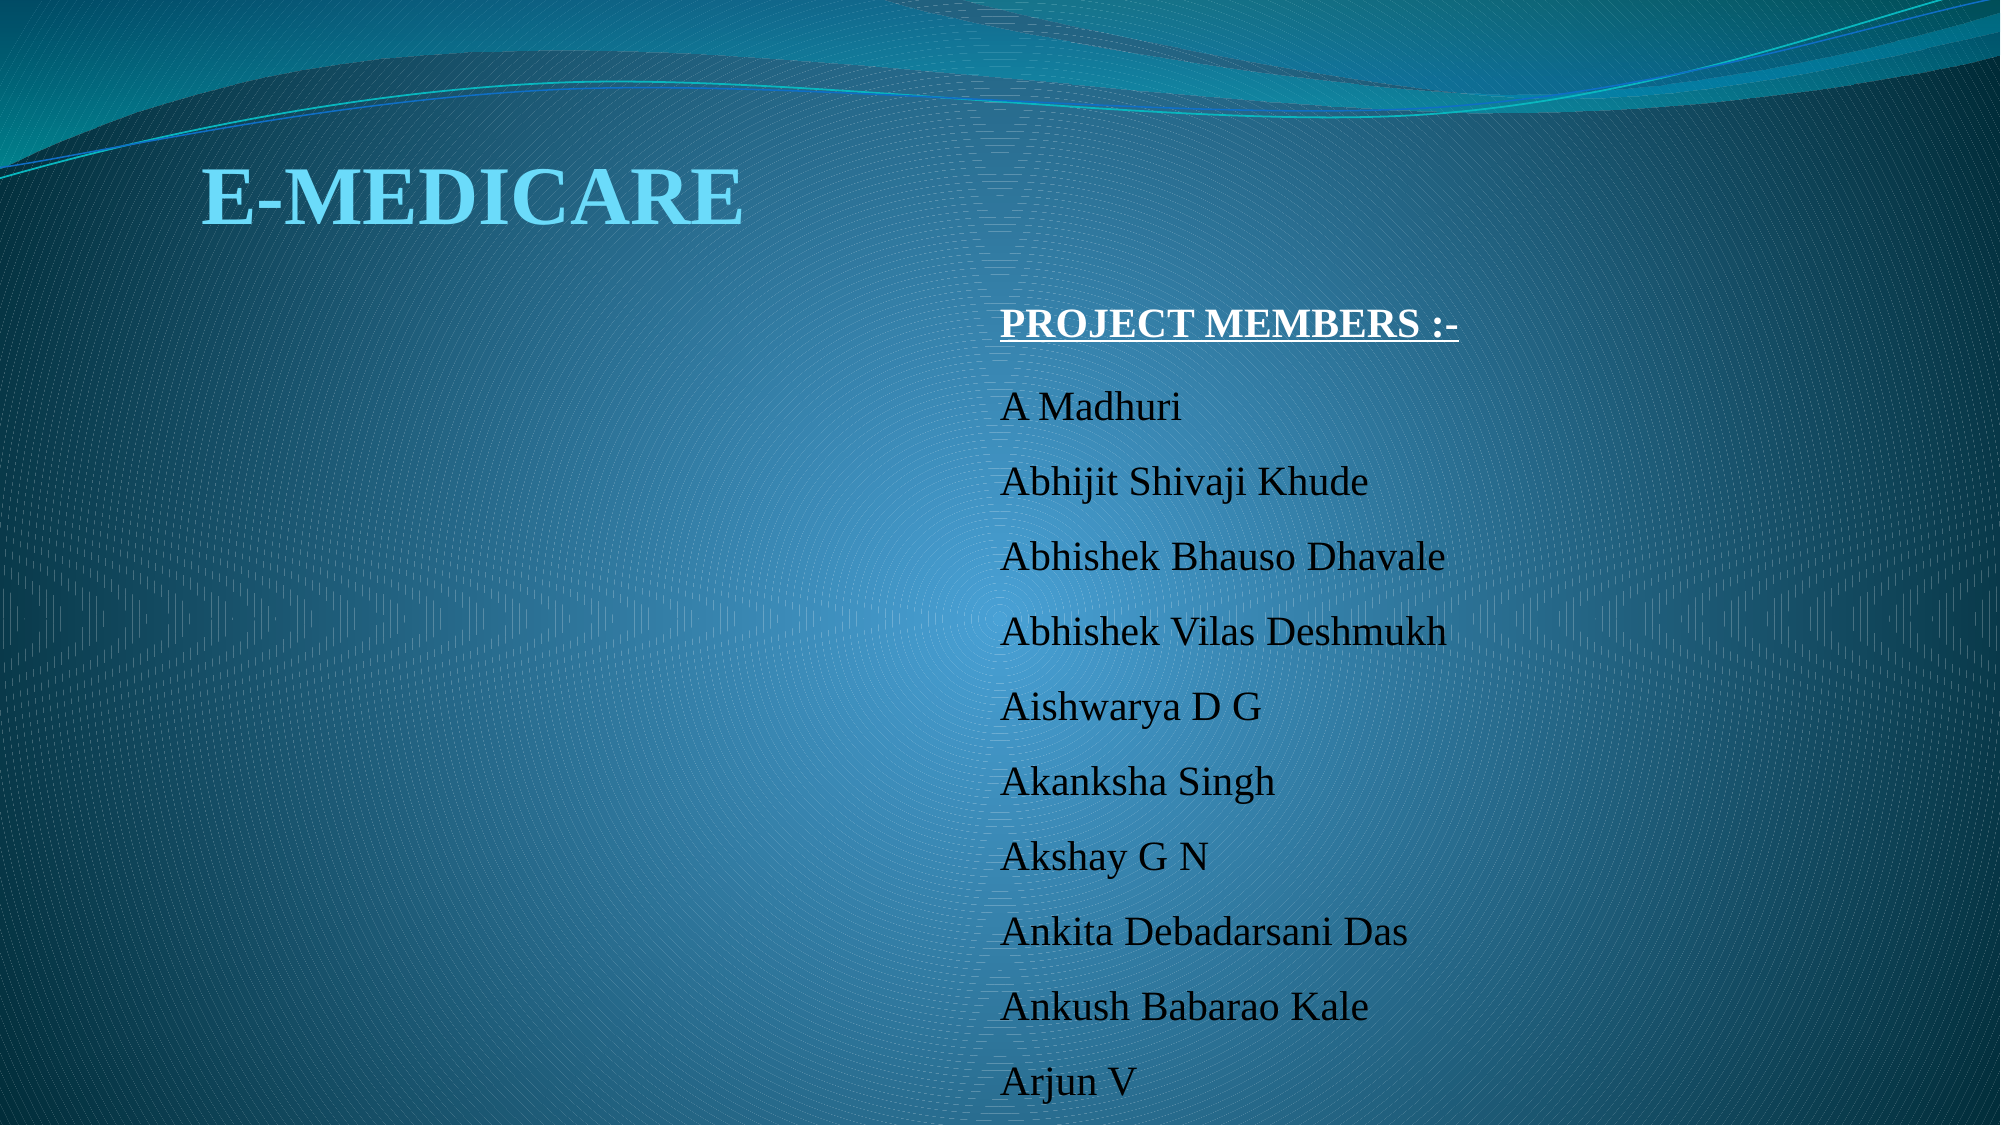

# E-MEDICARE
PROJECT MEMBERS :-
A Madhuri
Abhijit Shivaji Khude
Abhishek Bhauso Dhavale
Abhishek Vilas Deshmukh
Aishwarya D G
Akanksha Singh
Akshay G N
Ankita Debadarsani Das
Ankush Babarao Kale
Arjun V